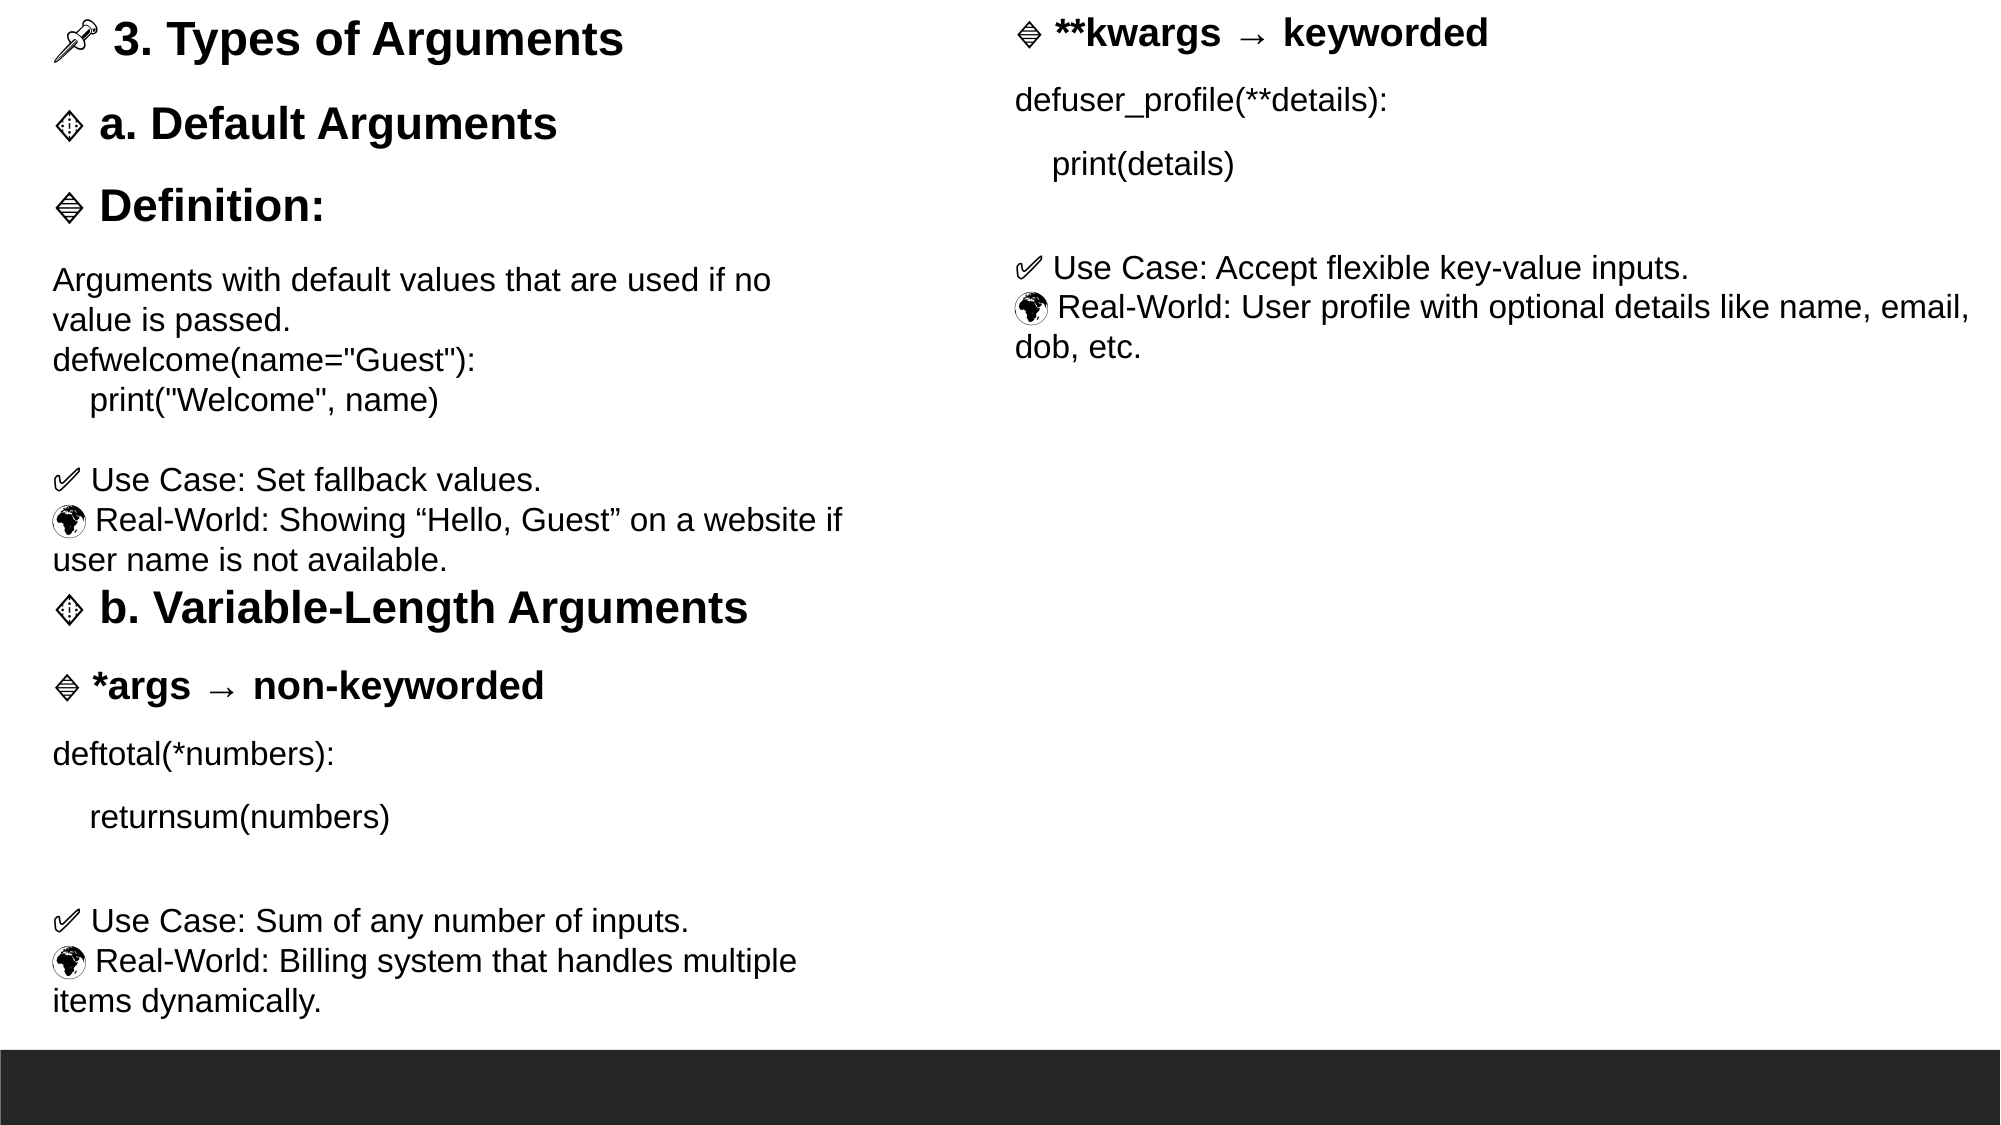

📌 3. Types of Arguments
🔸 a. Default Arguments
🔹 Definition:
Arguments with default values that are used if no value is passed.
defwelcome(name="Guest"):
    print("Welcome", name)

✅ Use Case: Set fallback values.
🌍 Real-World: Showing “Hello, Guest” on a website if user name is not available.
🔸 b. Variable-Length Arguments
🔹 *args → non-keyworded
deftotal(*numbers):
    returnsum(numbers)

✅ Use Case: Sum of any number of inputs.
🌍 Real-World: Billing system that handles multiple items dynamically.
🔹 **kwargs → keyworded
defuser_profile(**details):
    print(details)

✅ Use Case: Accept flexible key-value inputs.
🌍 Real-World: User profile with optional details like name, email, dob, etc.